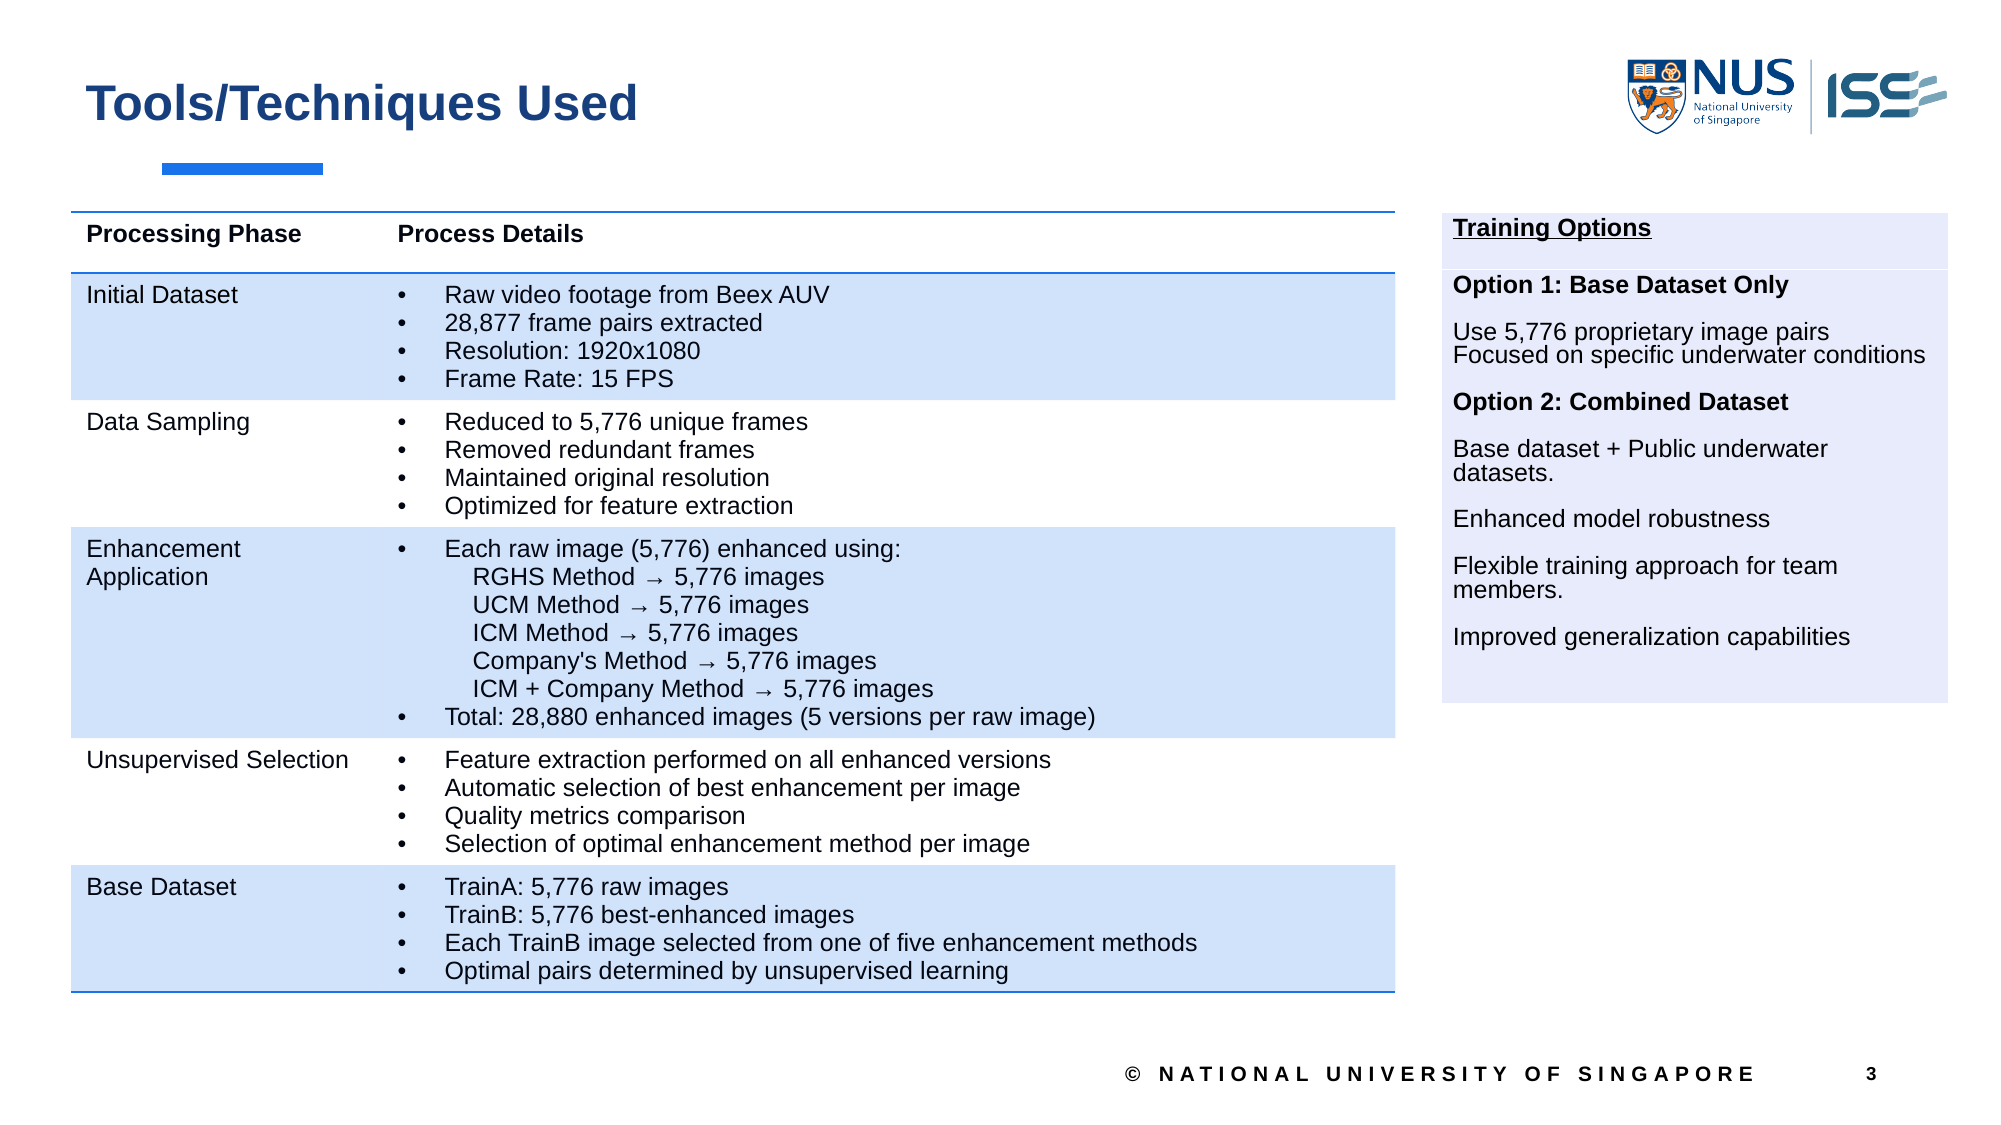

# Tools/Techniques Used
| Training Options |
| --- |
| Option 1: Base Dataset Only Use 5,776 proprietary image pairs Focused on specific underwater conditions Option 2: Combined Dataset Base dataset + Public underwater datasets. Enhanced model robustness Flexible training approach for team members. Improved generalization capabilities |
| Processing Phase | Process Details |
| --- | --- |
| Initial Dataset | Raw video footage from Beex AUV 28,877 frame pairs extracted Resolution: 1920x1080 Frame Rate: 15 FPS |
| Data Sampling | Reduced to 5,776 unique frames Removed redundant frames Maintained original resolution Optimized for feature extraction |
| Enhancement Application | Each raw image (5,776) enhanced using: RGHS Method → 5,776 images UCM Method → 5,776 images ICM Method → 5,776 images Company's Method → 5,776 images ICM + Company Method → 5,776 images Total: 28,880 enhanced images (5 versions per raw image) |
| Unsupervised Selection | Feature extraction performed on all enhanced versions Automatic selection of best enhancement per image Quality metrics comparison Selection of optimal enhancement method per image |
| Base Dataset | TrainA: 5,776 raw images TrainB: 5,776 best-enhanced images Each TrainB image selected from one of five enhancement methods Optimal pairs determined by unsupervised learning |
© National University of Singapore
3